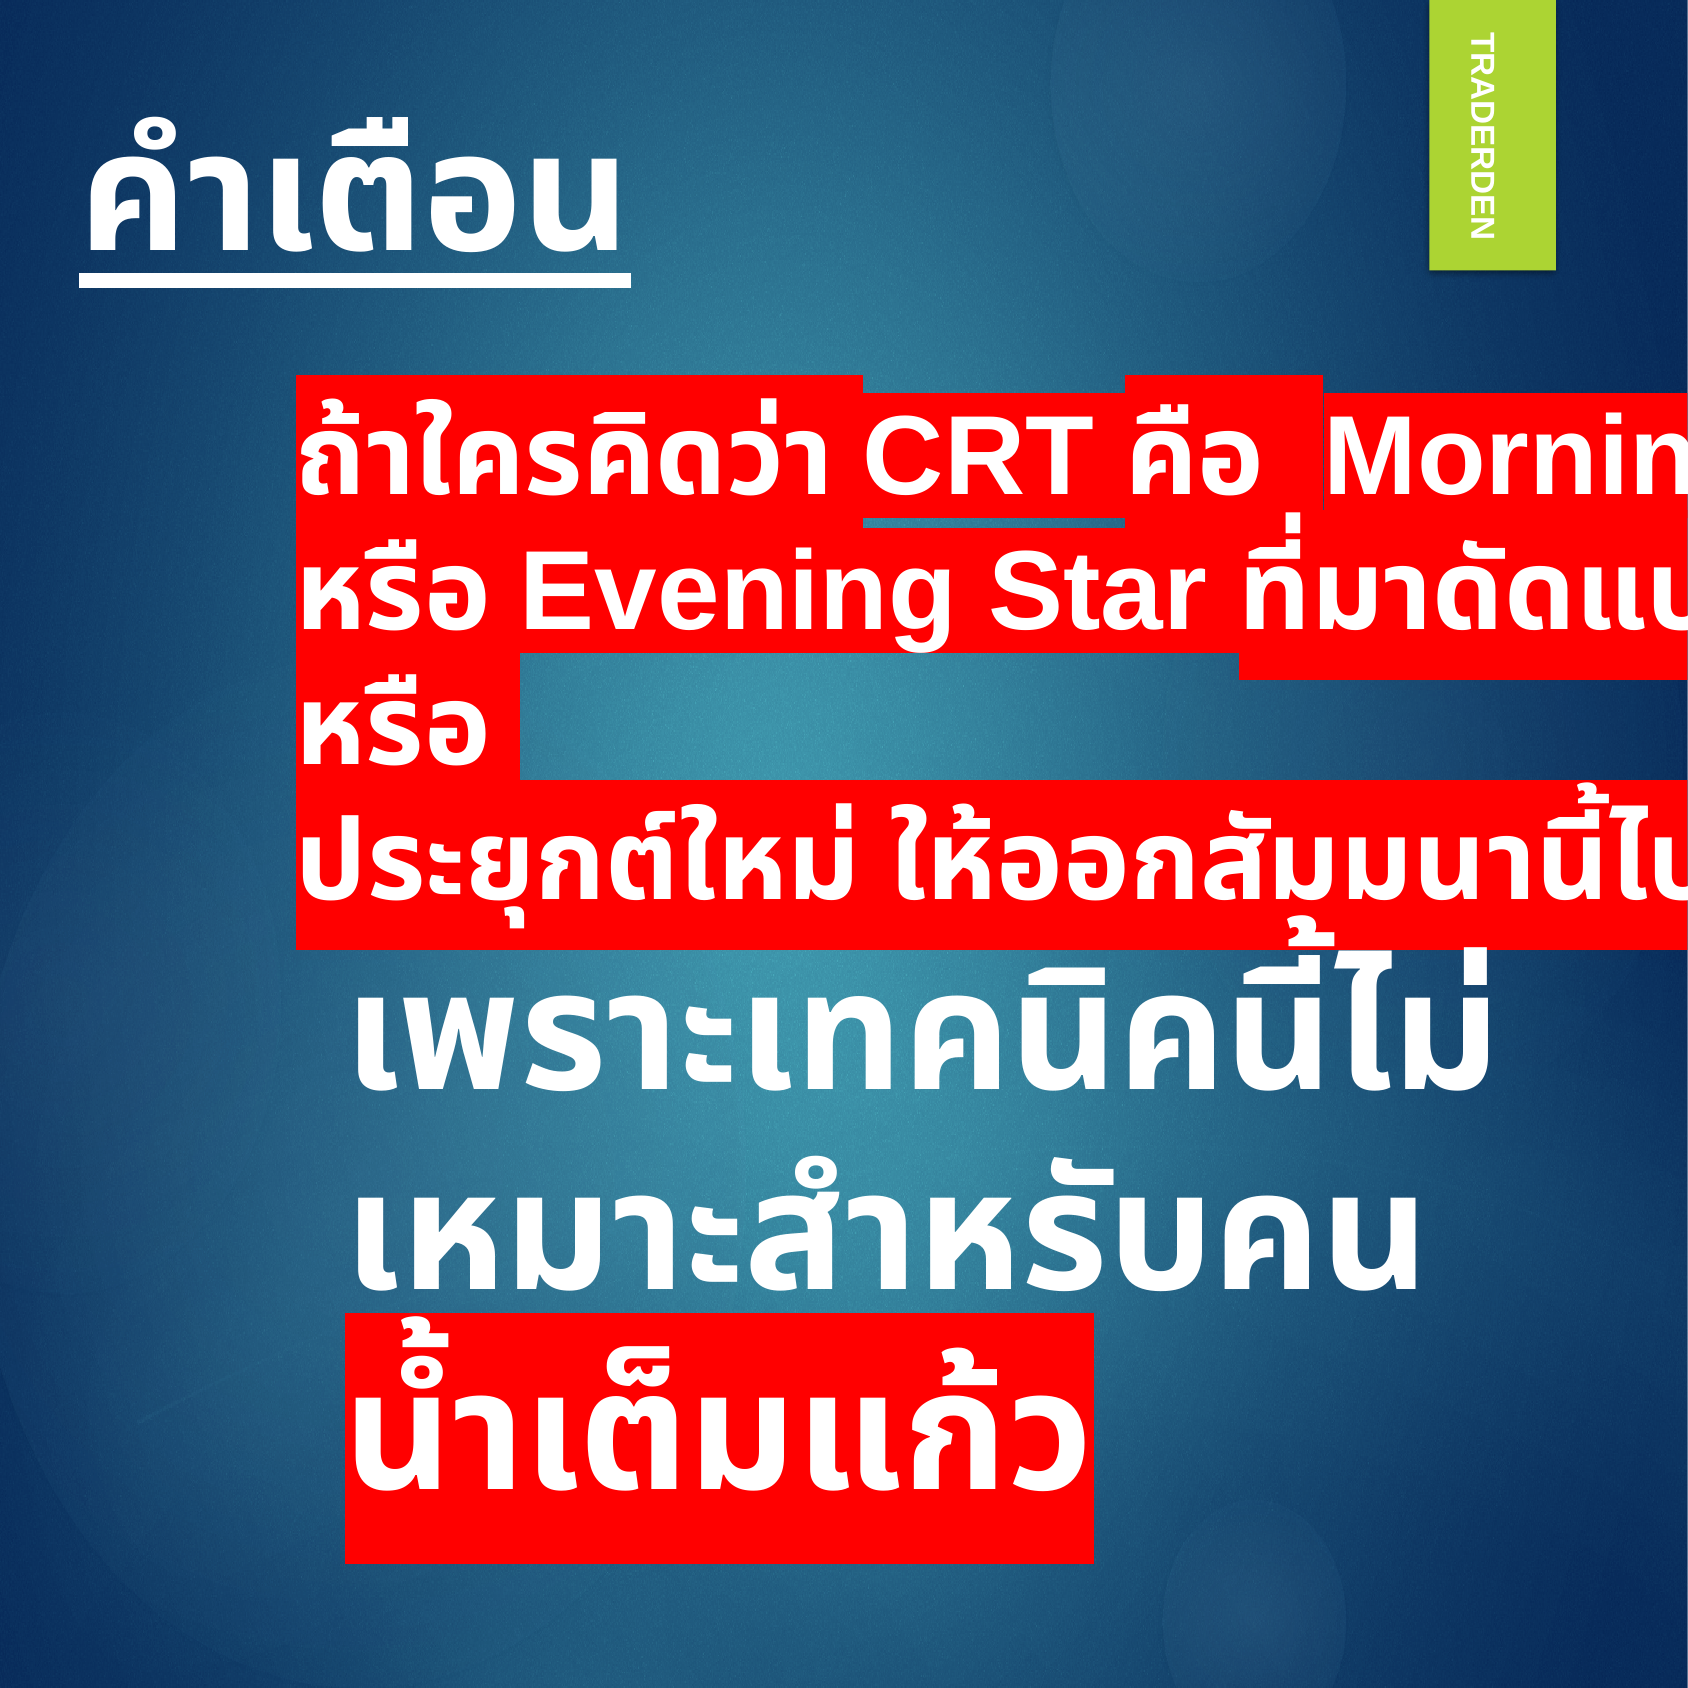

คำเตือน
TRADERDEN
ถ้าใครคิดว่า CRT คือ  Morning Star
หรือ Evening Star ที่มาดัดแปลง หรือ
ประยุกต์ใหม่ ให้ออกสัมมนานี้ไป
เพราะเทคนิคนี้ไม่เหมาะสำหรับคนน้ำเต็มแก้ว